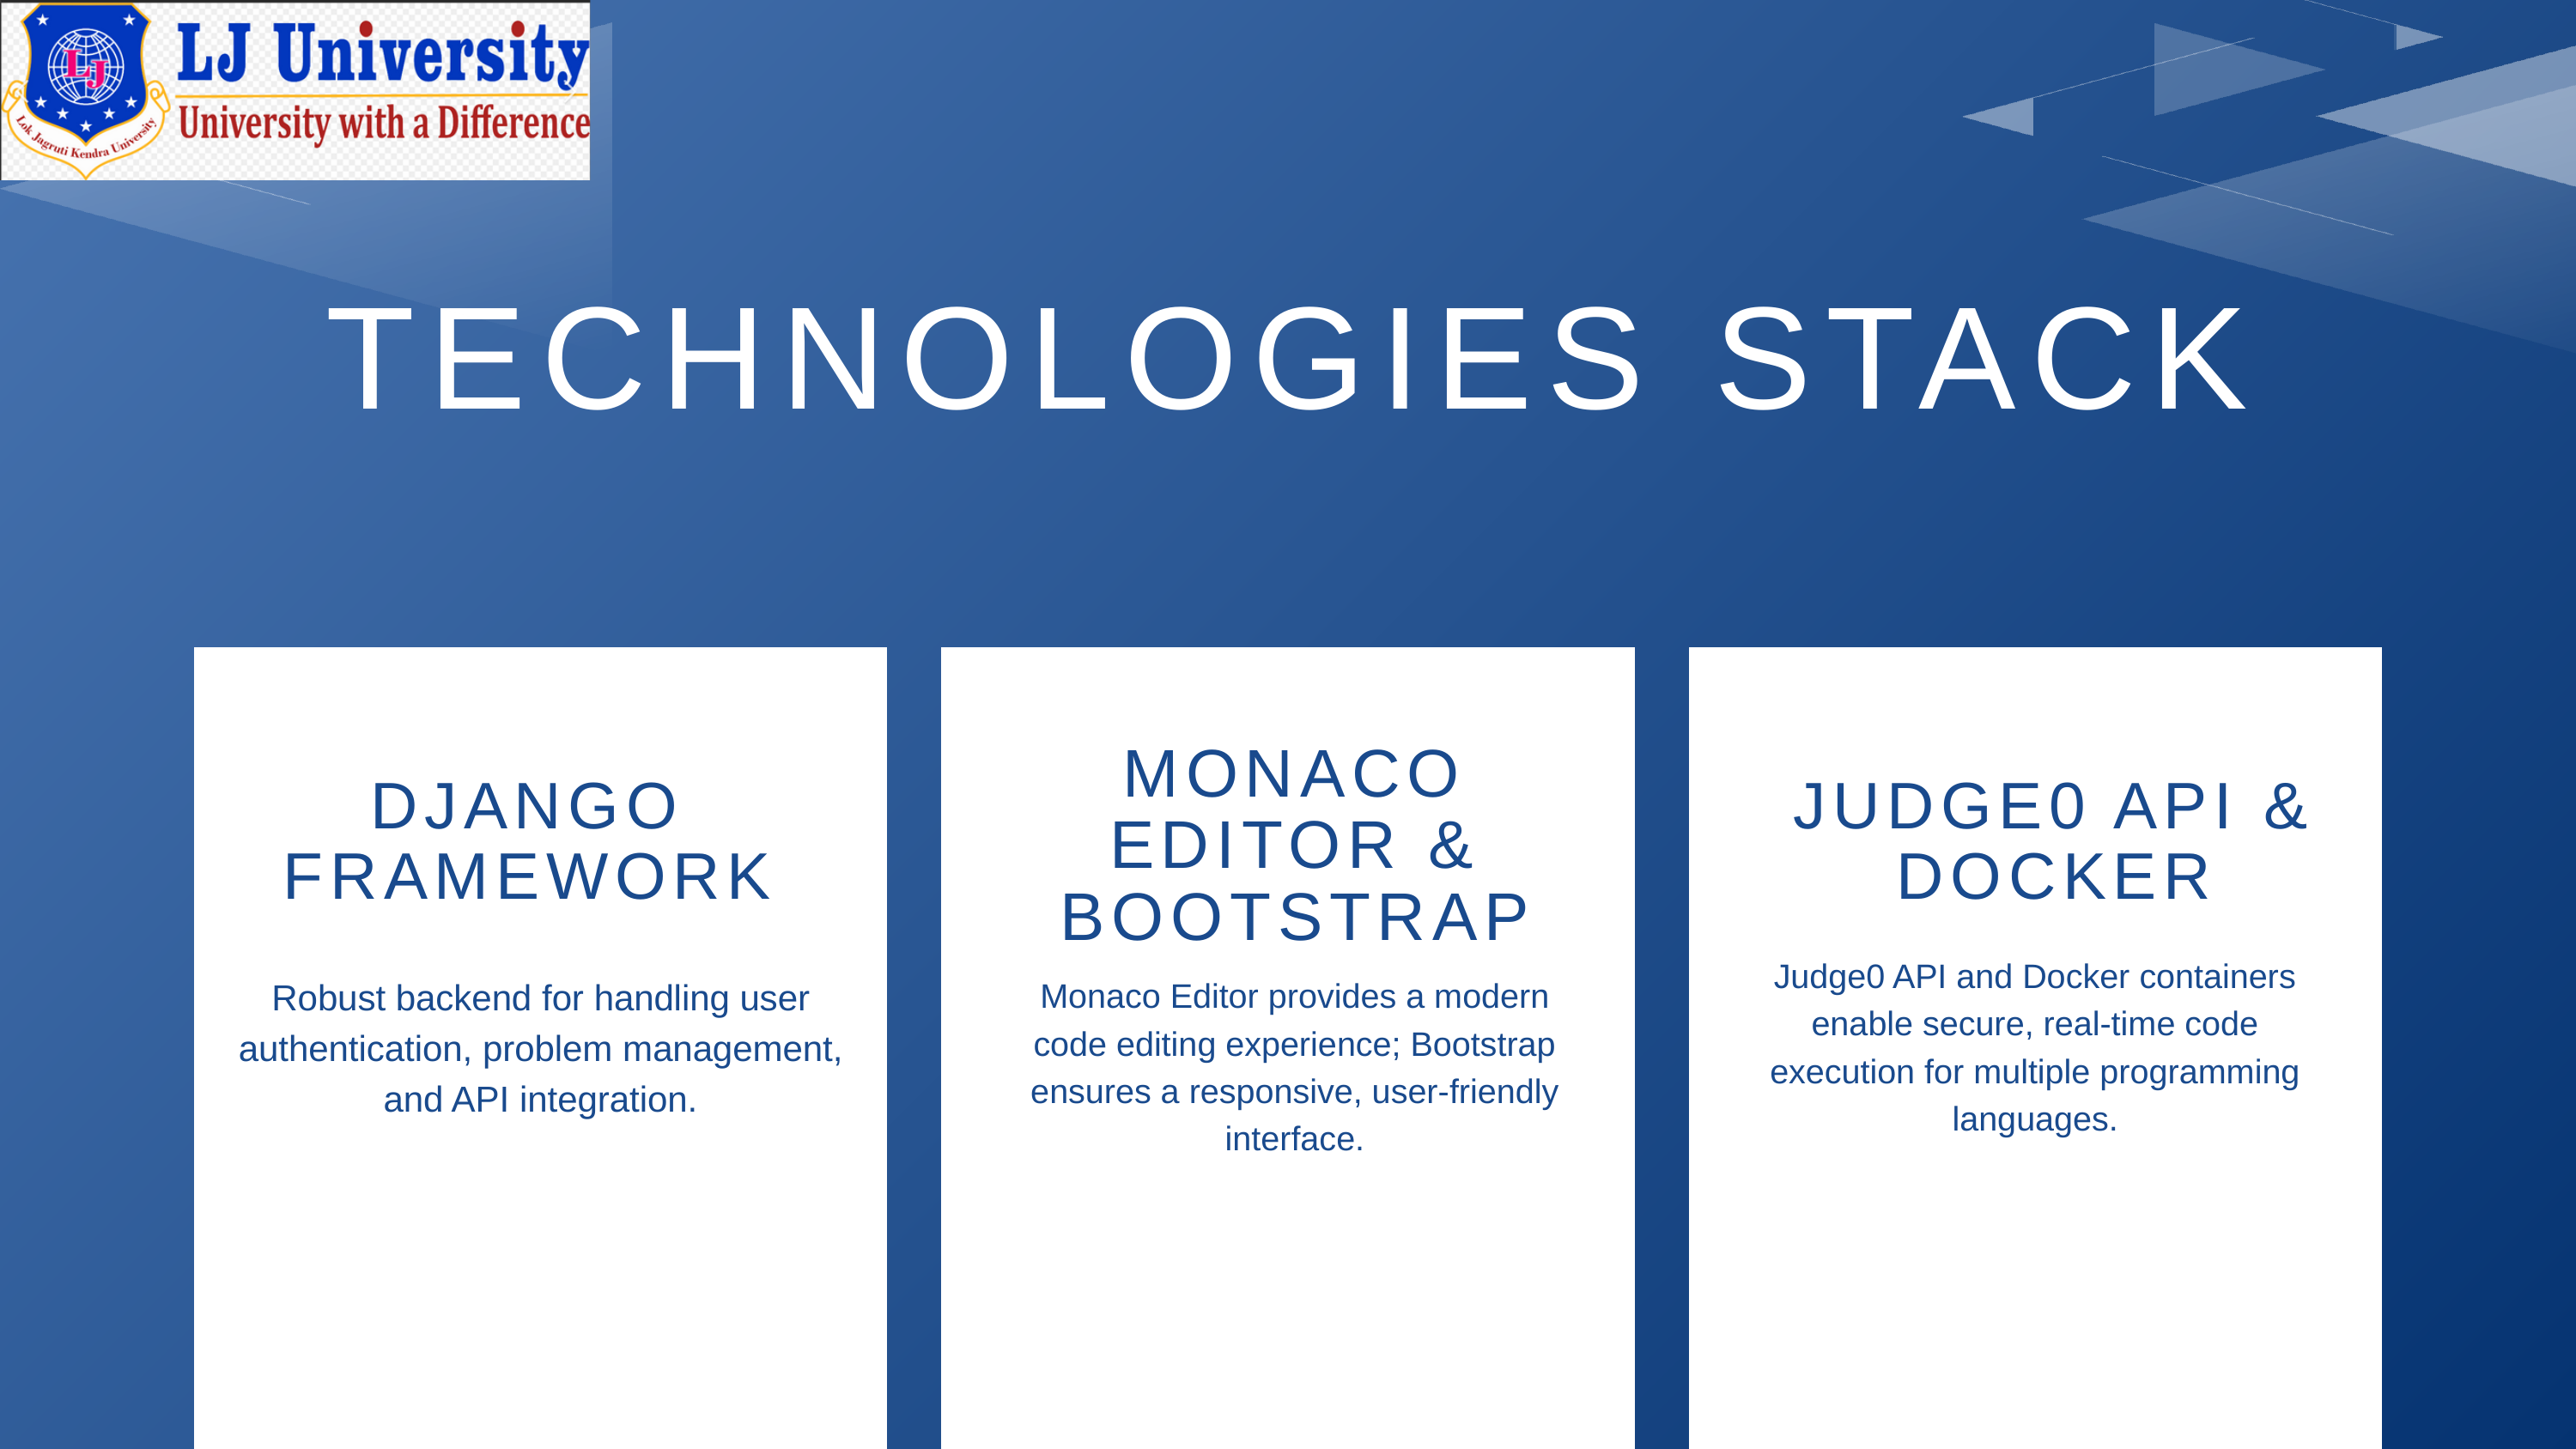

TECHNOLOGIES STACK

MONACO EDITOR & BOOTSTRAP
DJANGO FRAMEWORK
JUDGE0 API & DOCKER
Judge0 API and Docker containers enable secure, real-time code execution for multiple programming languages.
Robust backend for handling user authentication, problem management, and API integration.
Monaco Editor provides a modern code editing experience; Bootstrap ensures a responsive, user-friendly interface.